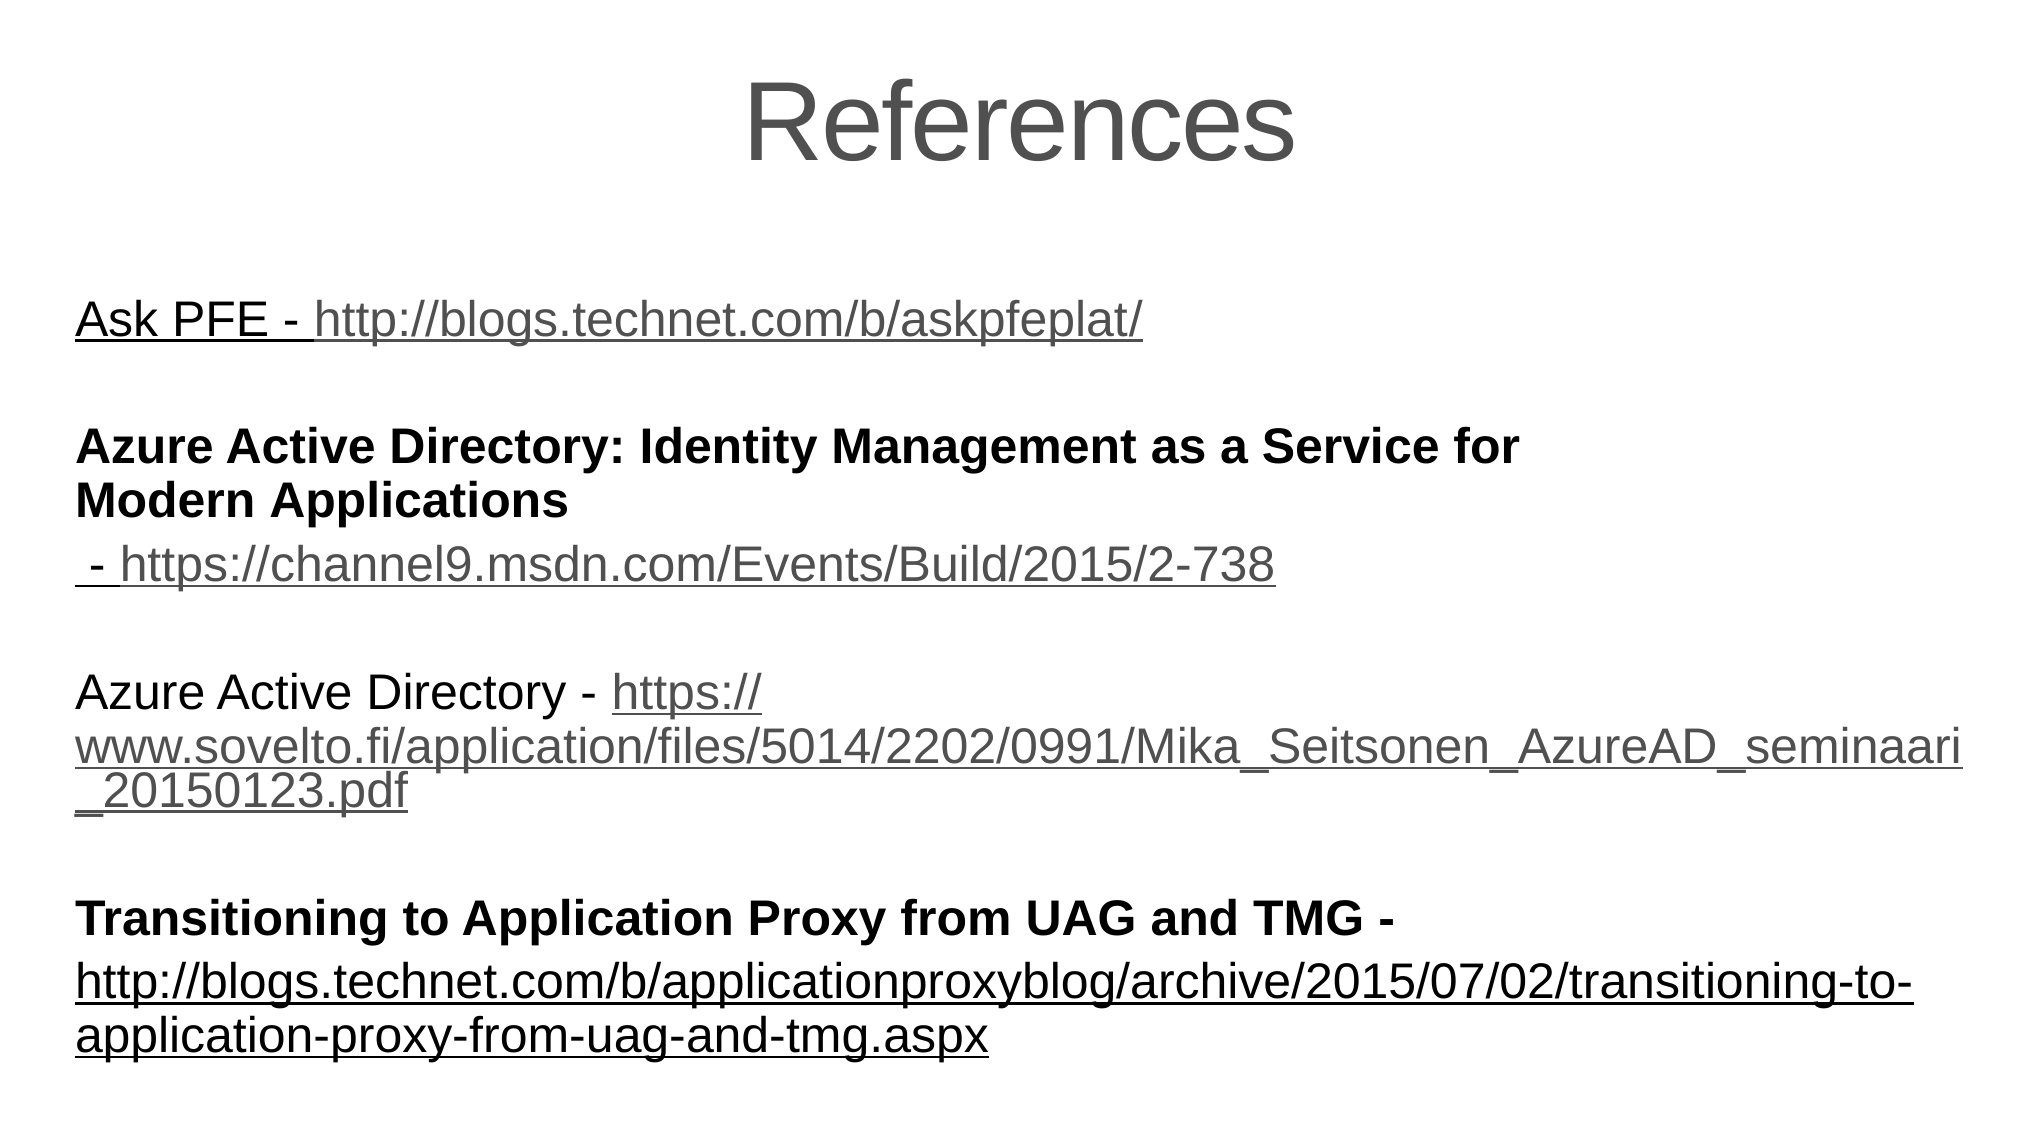

# References

Ask PFE - http://blogs.technet.com/b/askpfeplat/

Azure Active Directory: Identity Management as a Service for Modern Applications
 - https://channel9.msdn.com/Events/Build/2015/2-738

Azure Active Directory - https://www.sovelto.fi/application/files/5014/2202/0991/Mika_Seitsonen_AzureAD_seminaari_20150123.pdf

Transitioning to Application Proxy from UAG and TMG -
http://blogs.technet.com/b/applicationproxyblog/archive/2015/07/02/transitioning-to-application-proxy-from-uag-and-tmg.aspx